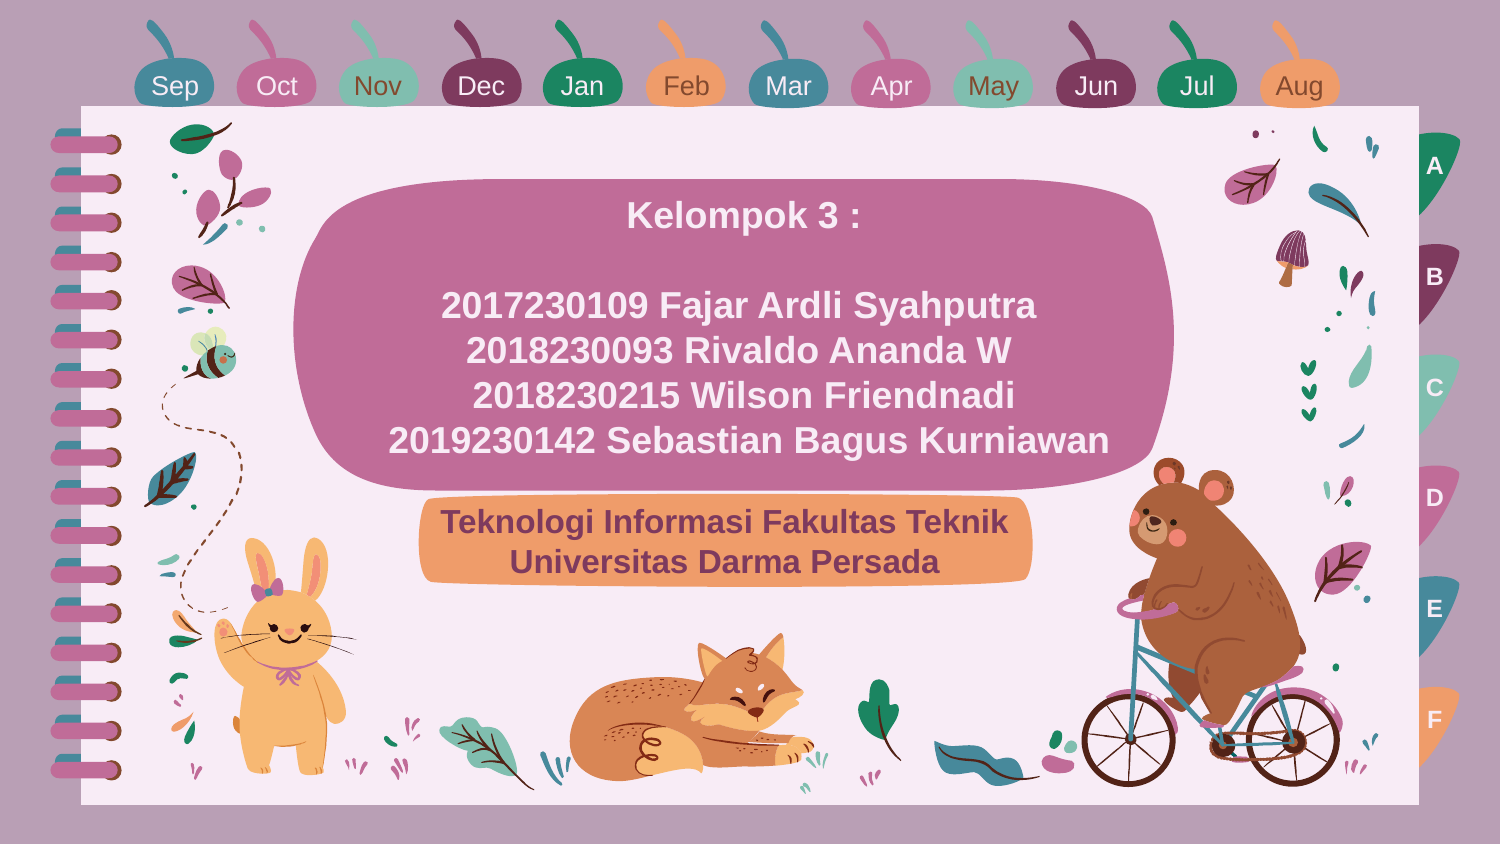

Sep
Oct
Nov
Dec
Jan
Feb
Mar
Apr
May
Jun
Jul
Aug

A

# Kelompok 3 : 2017230109 Fajar Ardli Syahputra 2018230093 Rivaldo Ananda W 2018230215 Wilson Friendnadi 2019230142 Sebastian Bagus Kurniawan
B
C

D
Teknologi Informasi Fakultas Teknik Universitas Darma Persada
E
F